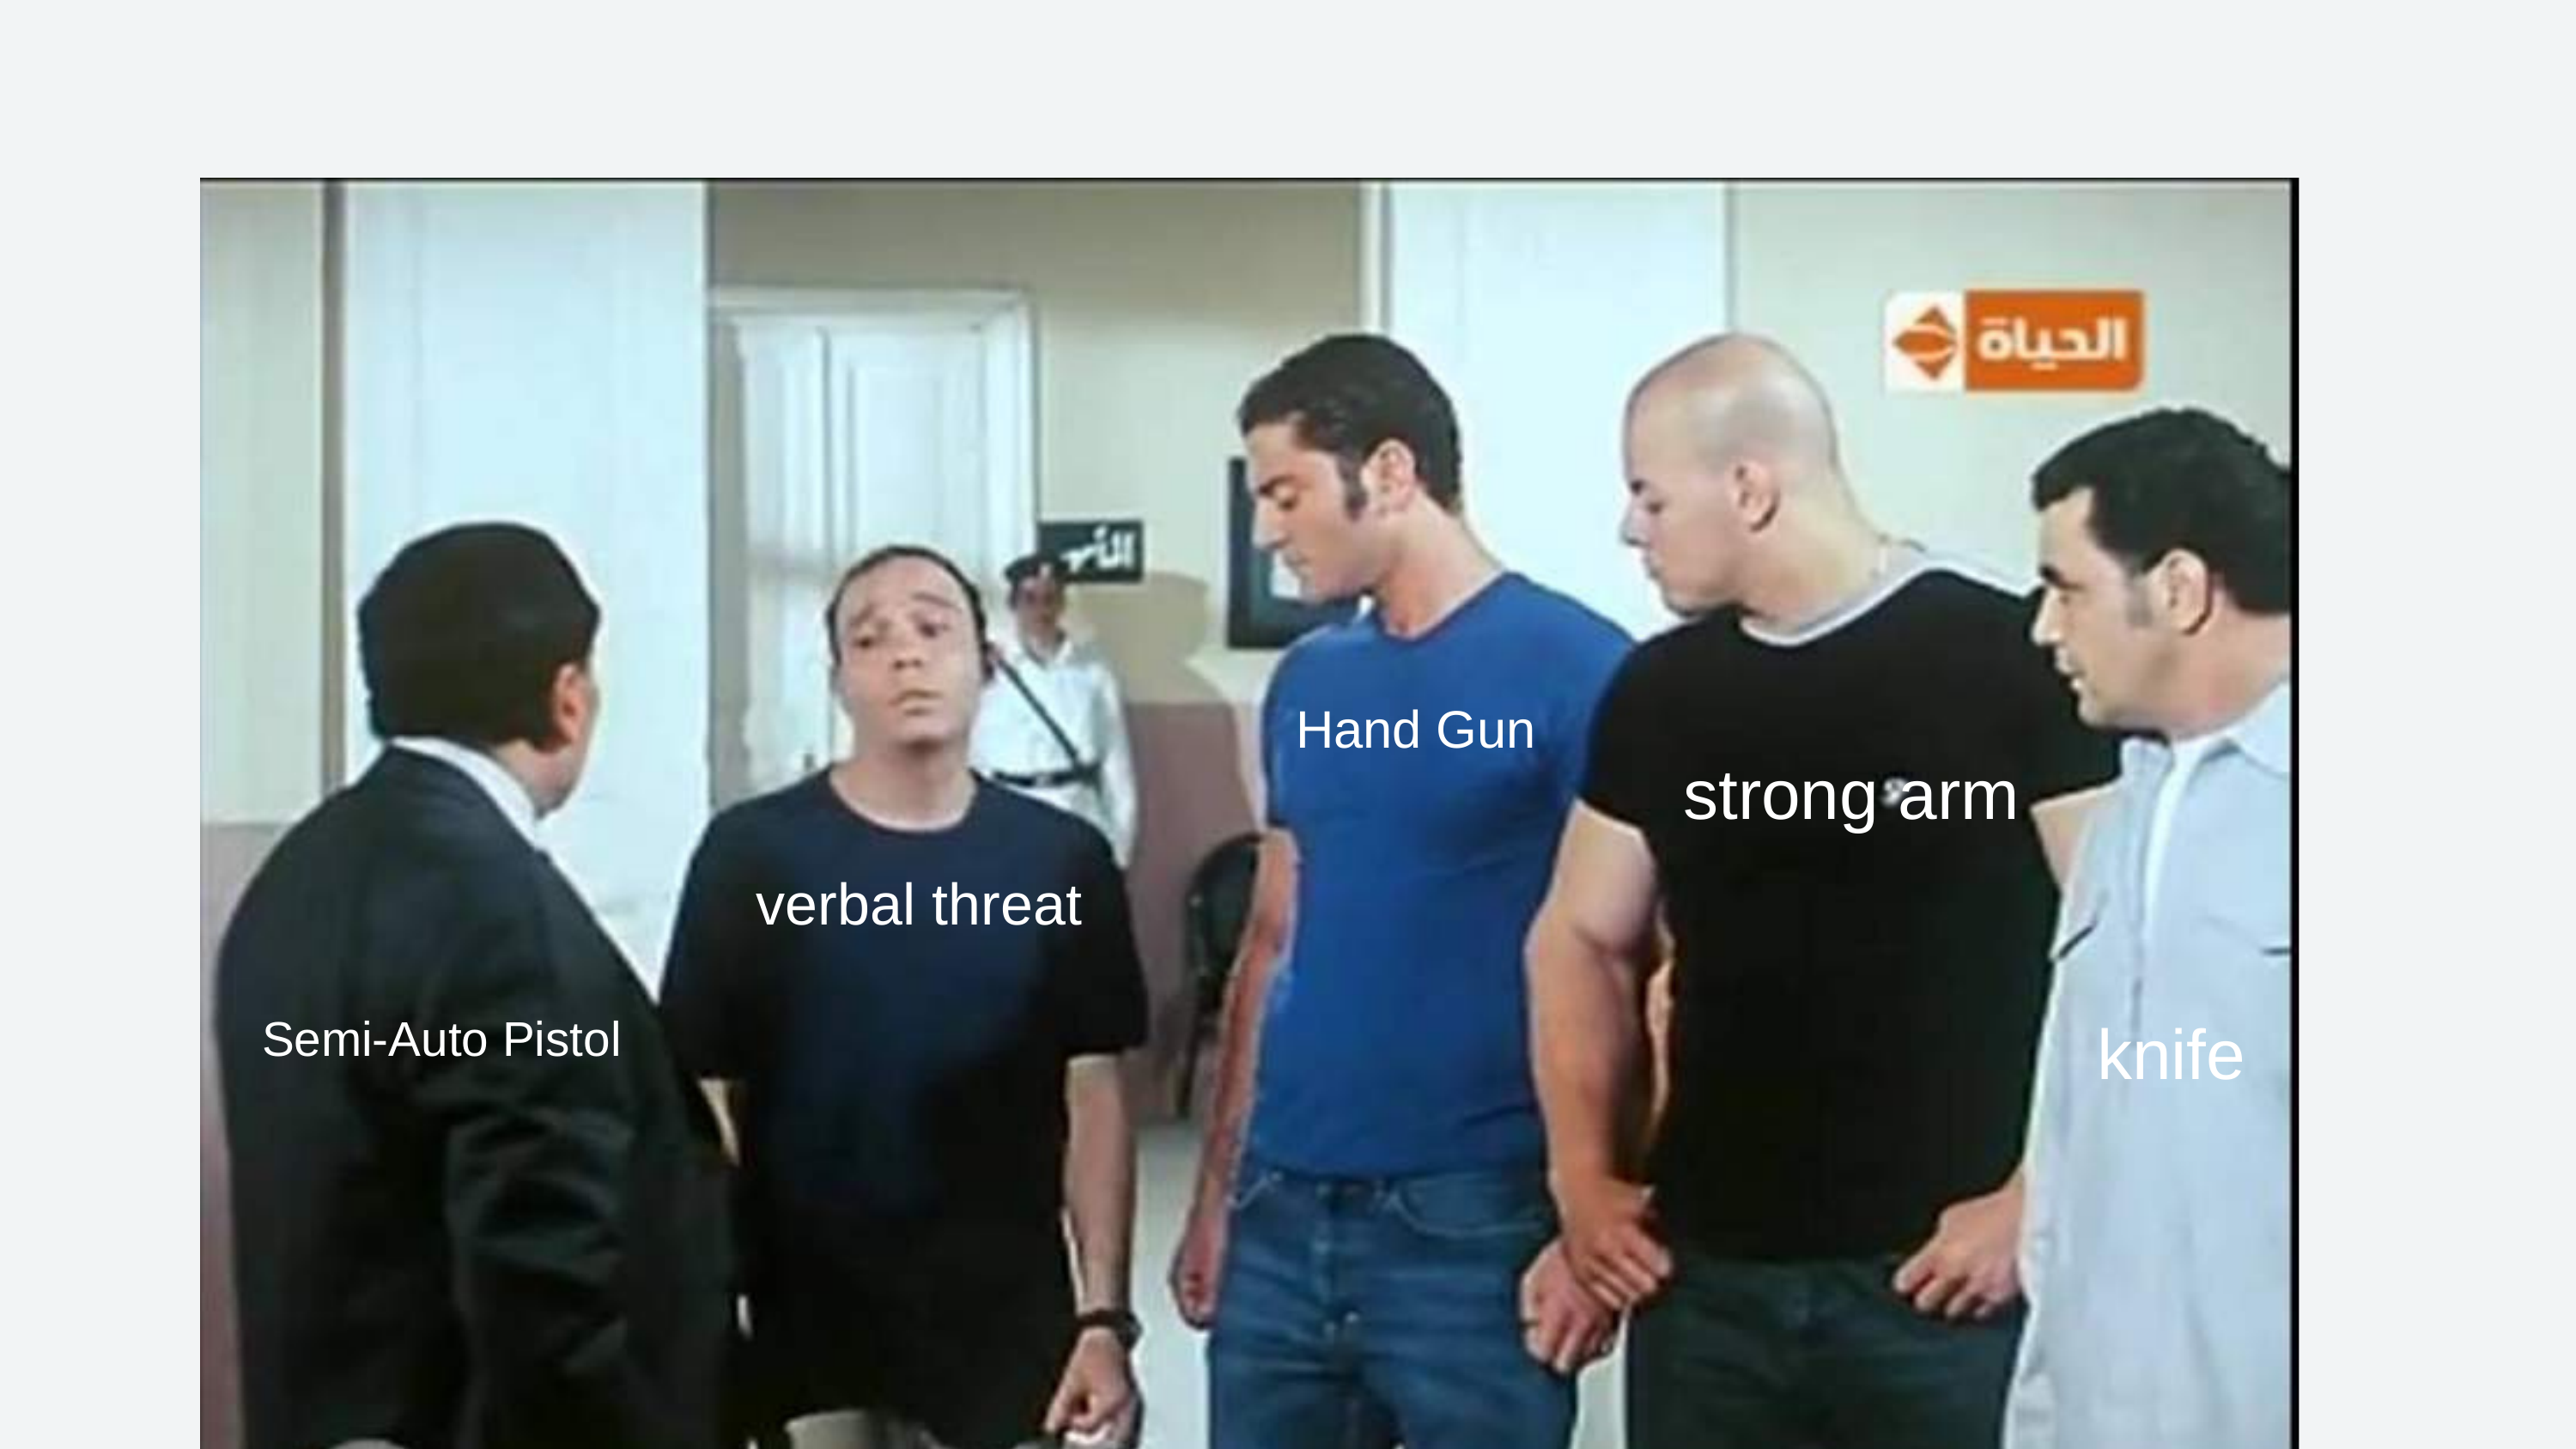

Hand Gun
strong arm
verbal threat
knife
Semi-Auto Pistol